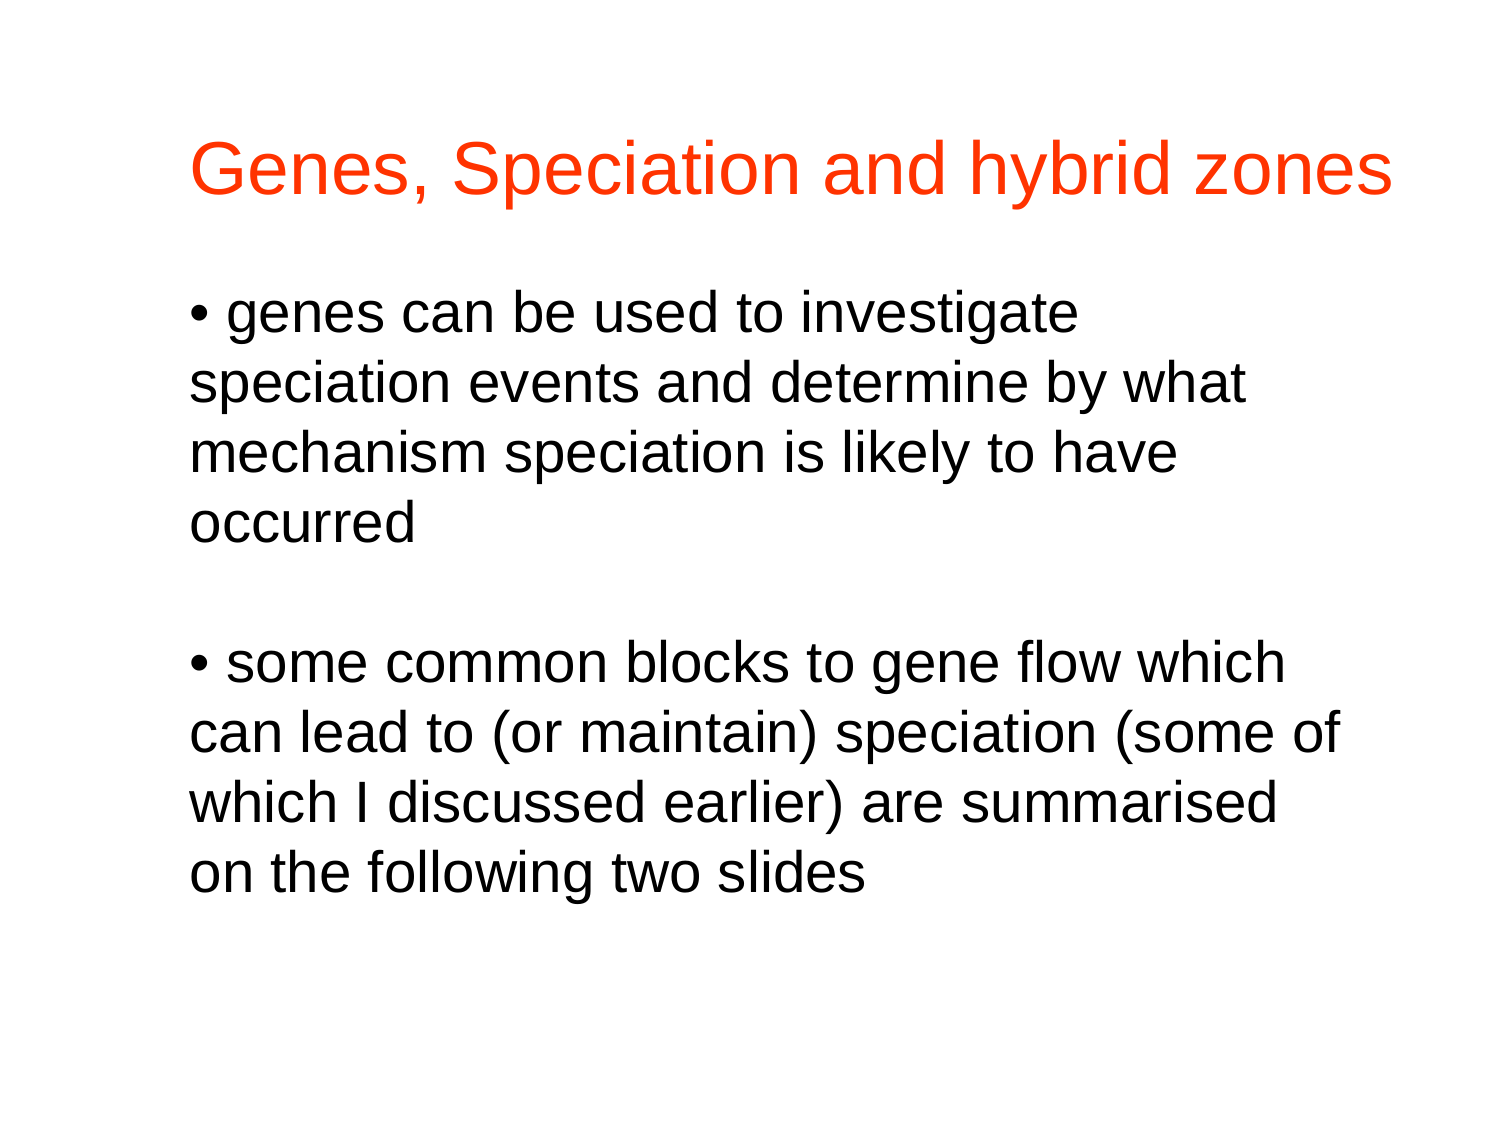

Genes, Speciation and hybrid zones
• genes can be used to investigate speciation events and determine by what mechanism speciation is likely to have occurred

• some common blocks to gene flow which can lead to (or maintain) speciation (some of which I discussed earlier) are summarised on the following two slides